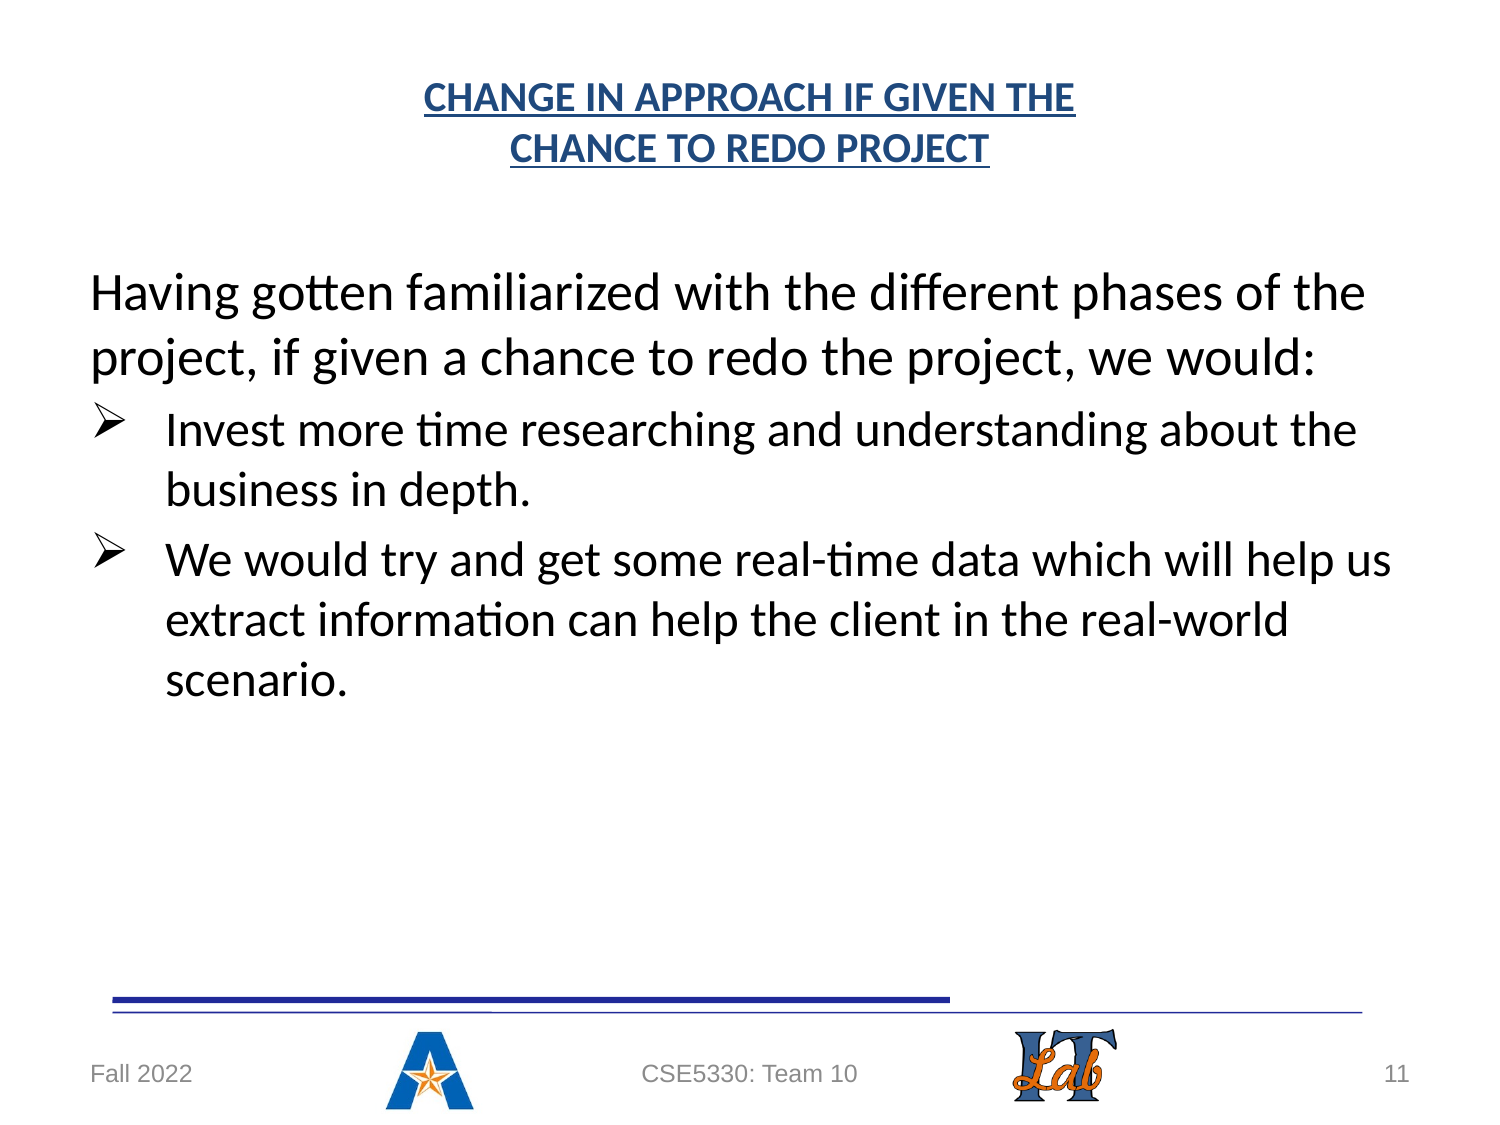

# CHANGE IN APPROACH IF GIVEN THE CHANCE TO REDO PROJECT
Having gotten familiarized with the different phases of the project, if given a chance to redo the project, we would:
Invest more time researching and understanding about the business in depth.
We would try and get some real-time data which will help us extract information can help the client in the real-world scenario.
Fall 2022
CSE5330: Team 10
11